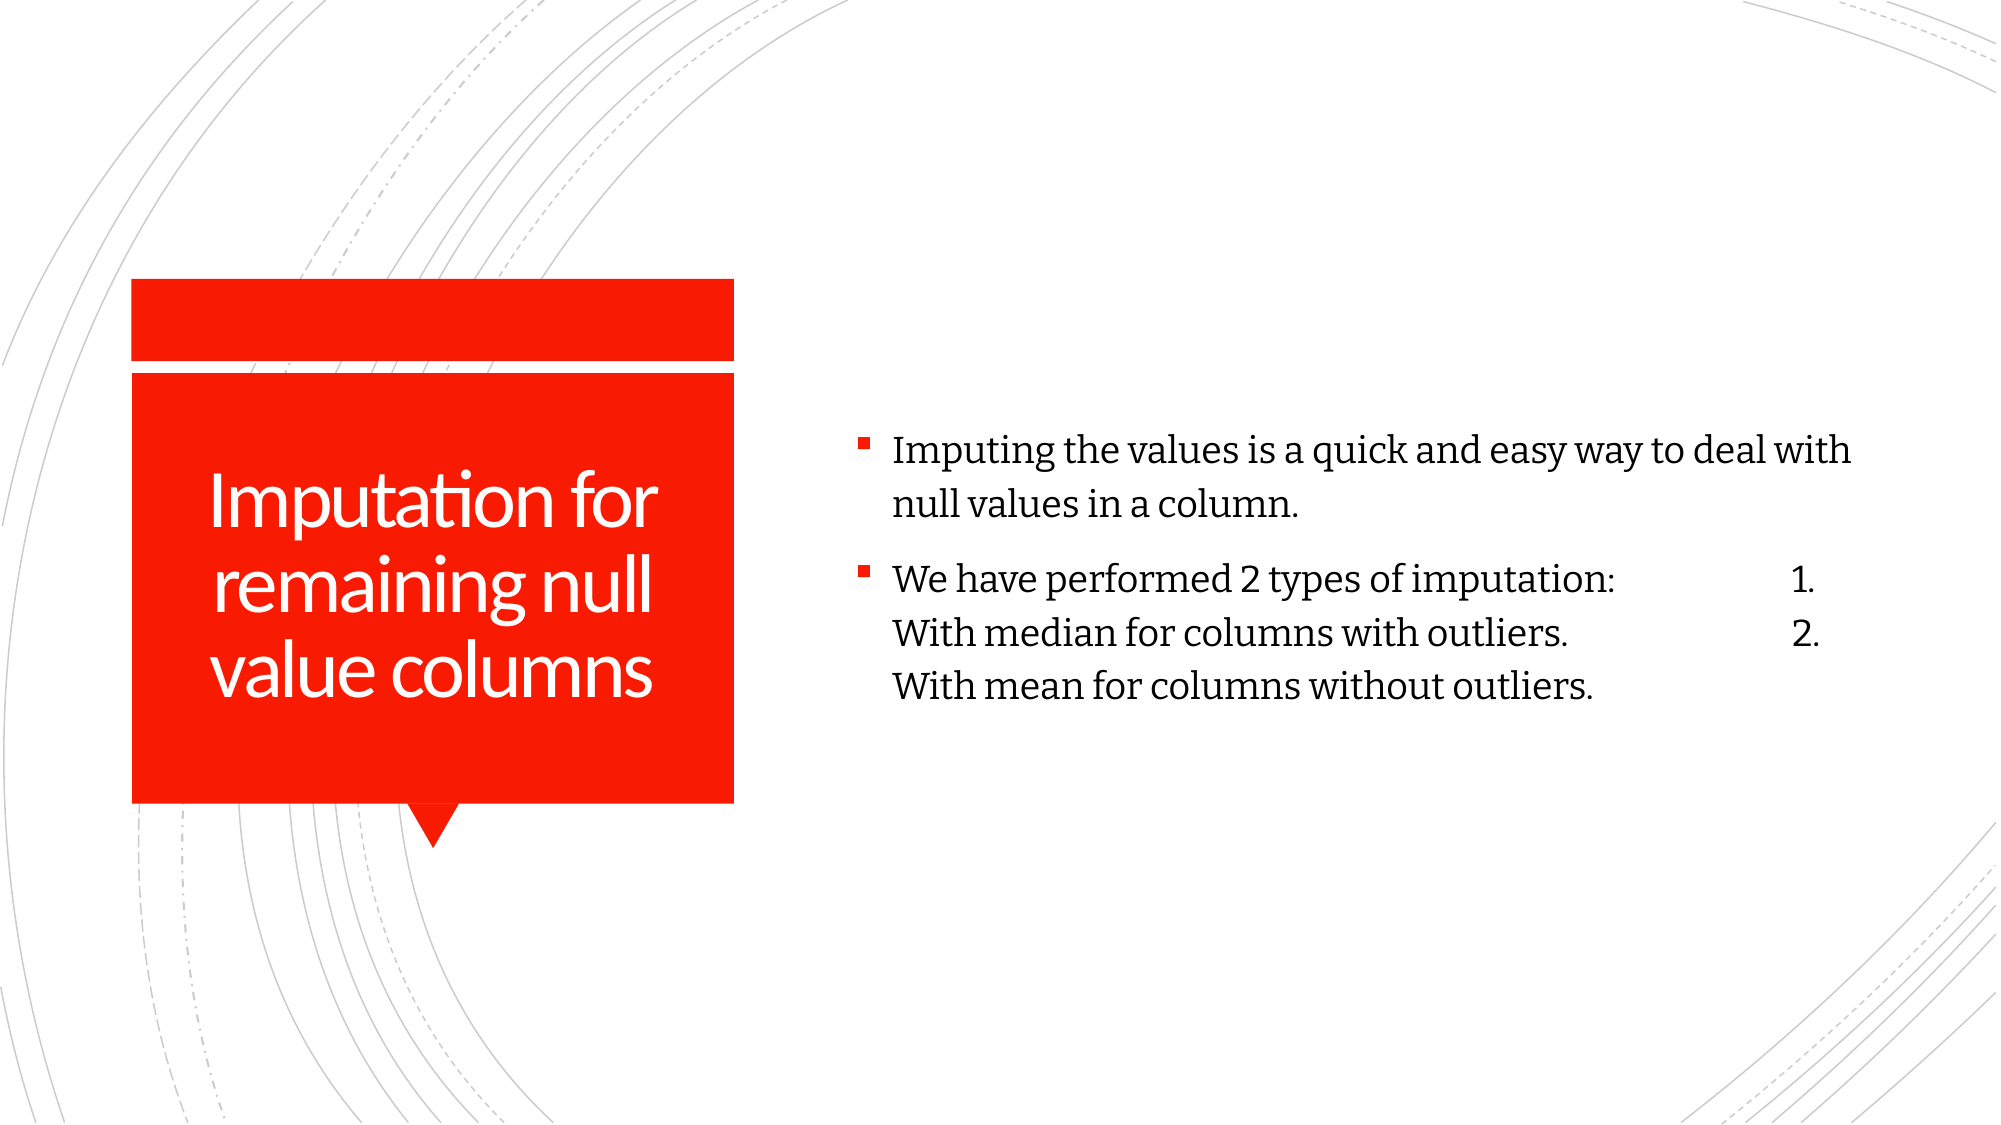

Imputing the values is a quick and easy way to deal with null values in a column.
We have performed 2 types of imputation: 		1. With median for columns with outliers.		2. With mean for columns without outliers.
# Imputation for remaining null value columns